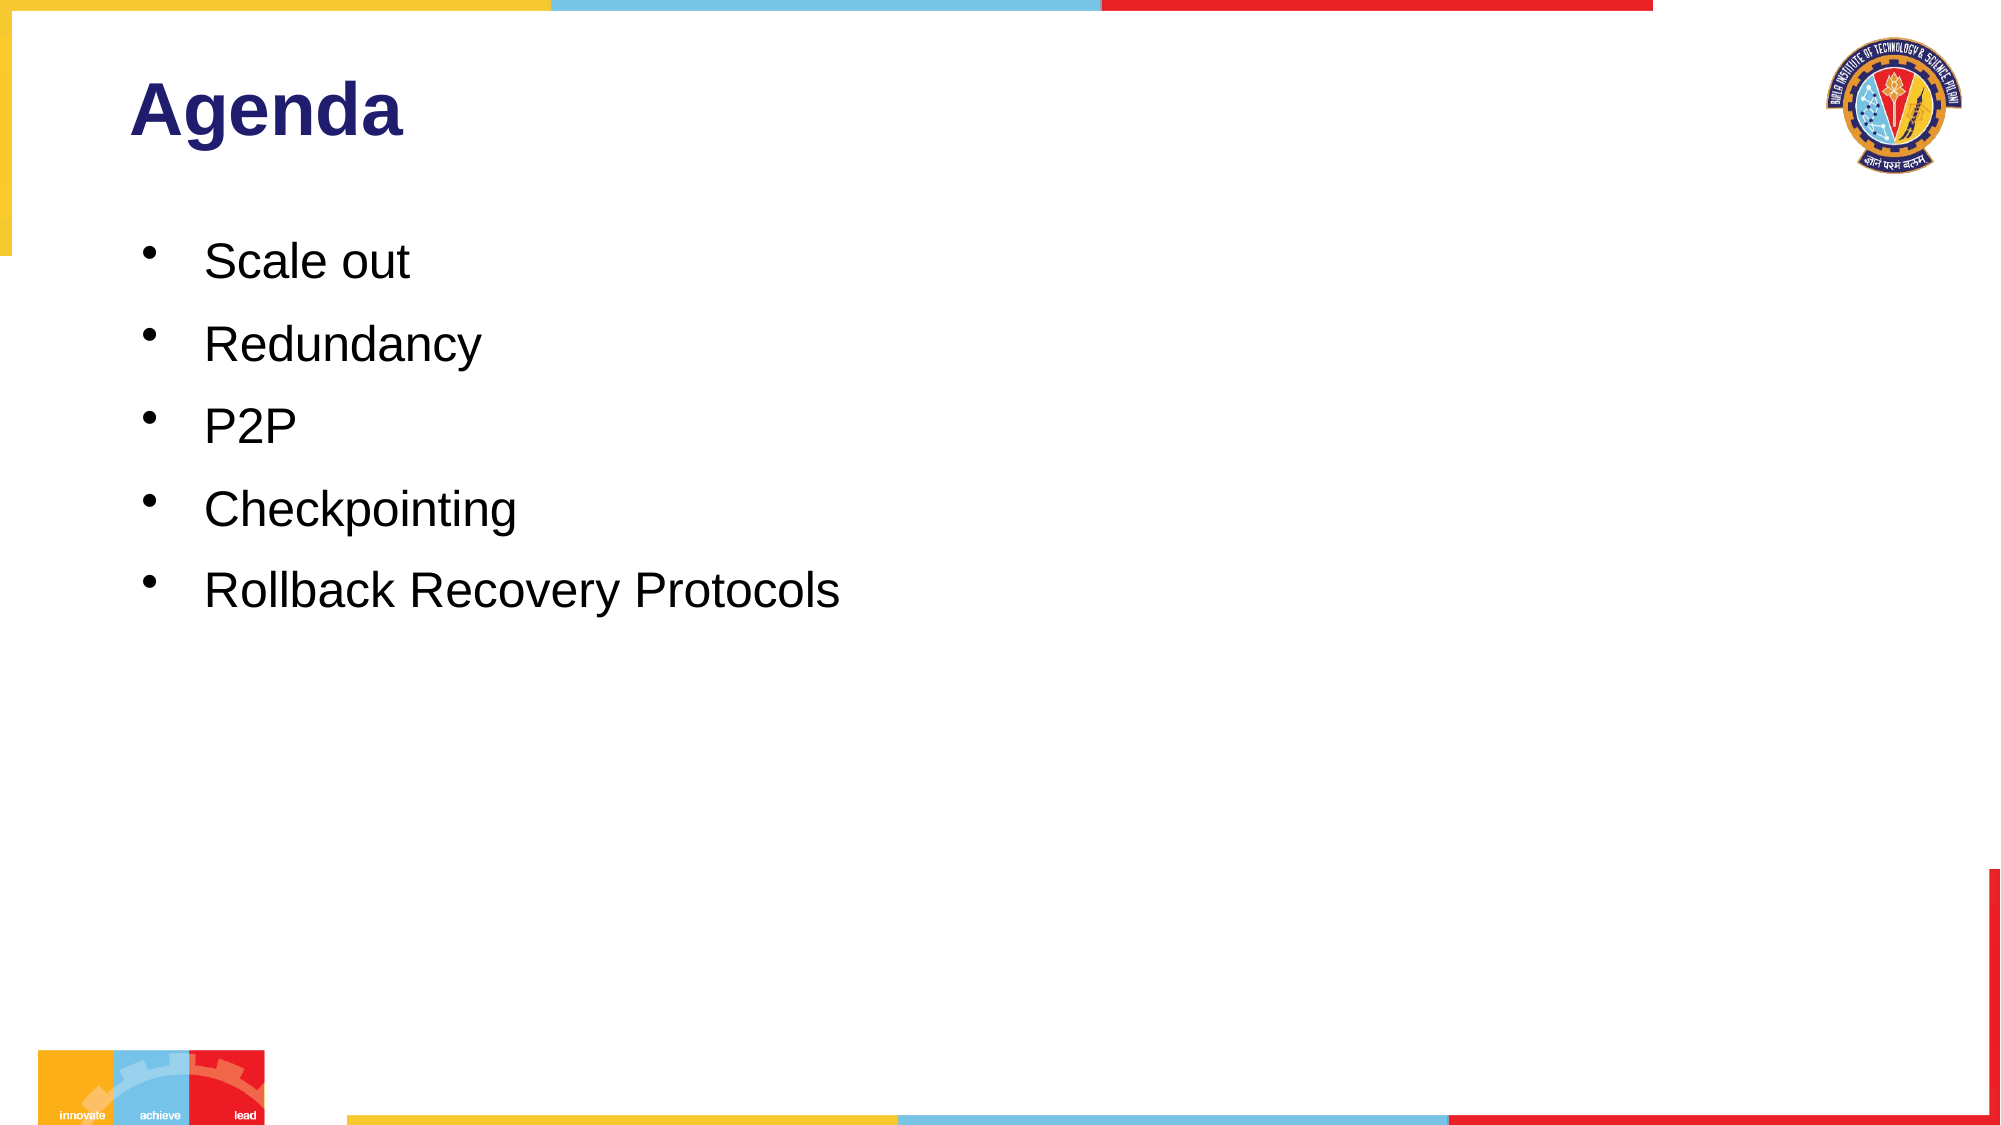

# Agenda
Scale out
Redundancy
P2P
Checkpointing
Rollback Recovery Protocols